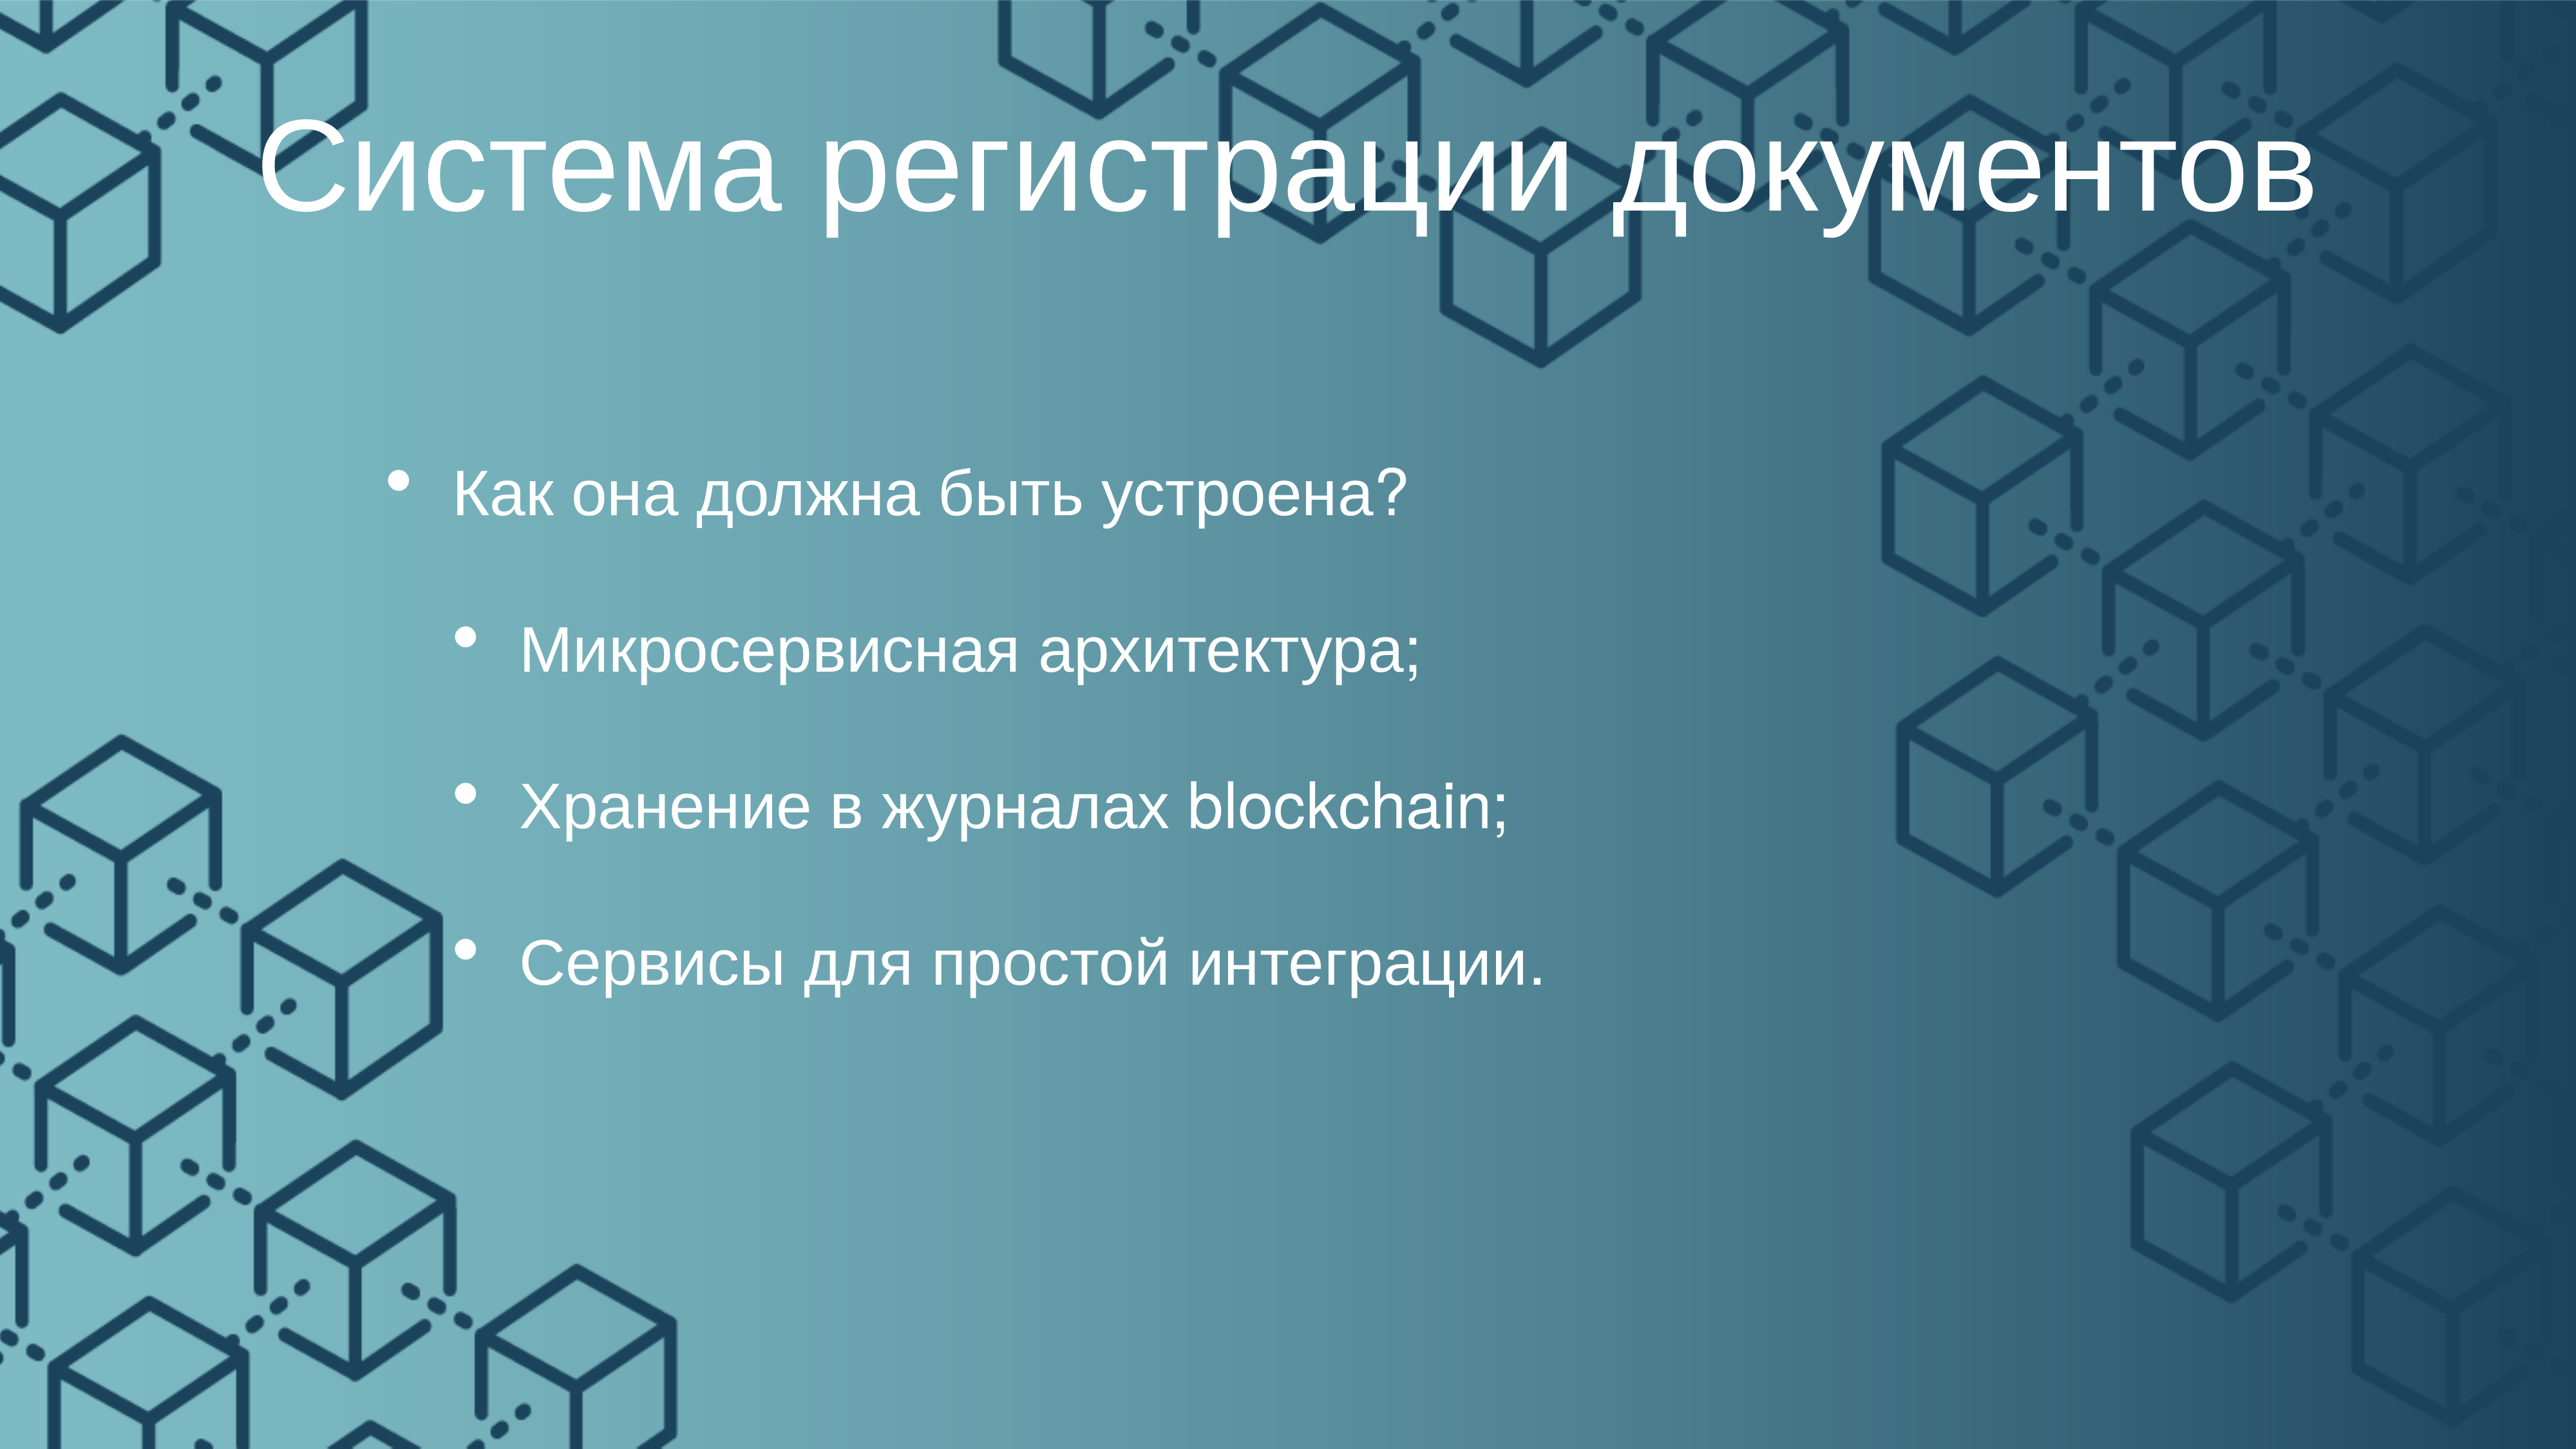

# Система регистрации документов
Как она должна быть устроена?
Микросервисная архитектура;
Хранение в журналах blockchain;
Сервисы для простой интеграции.